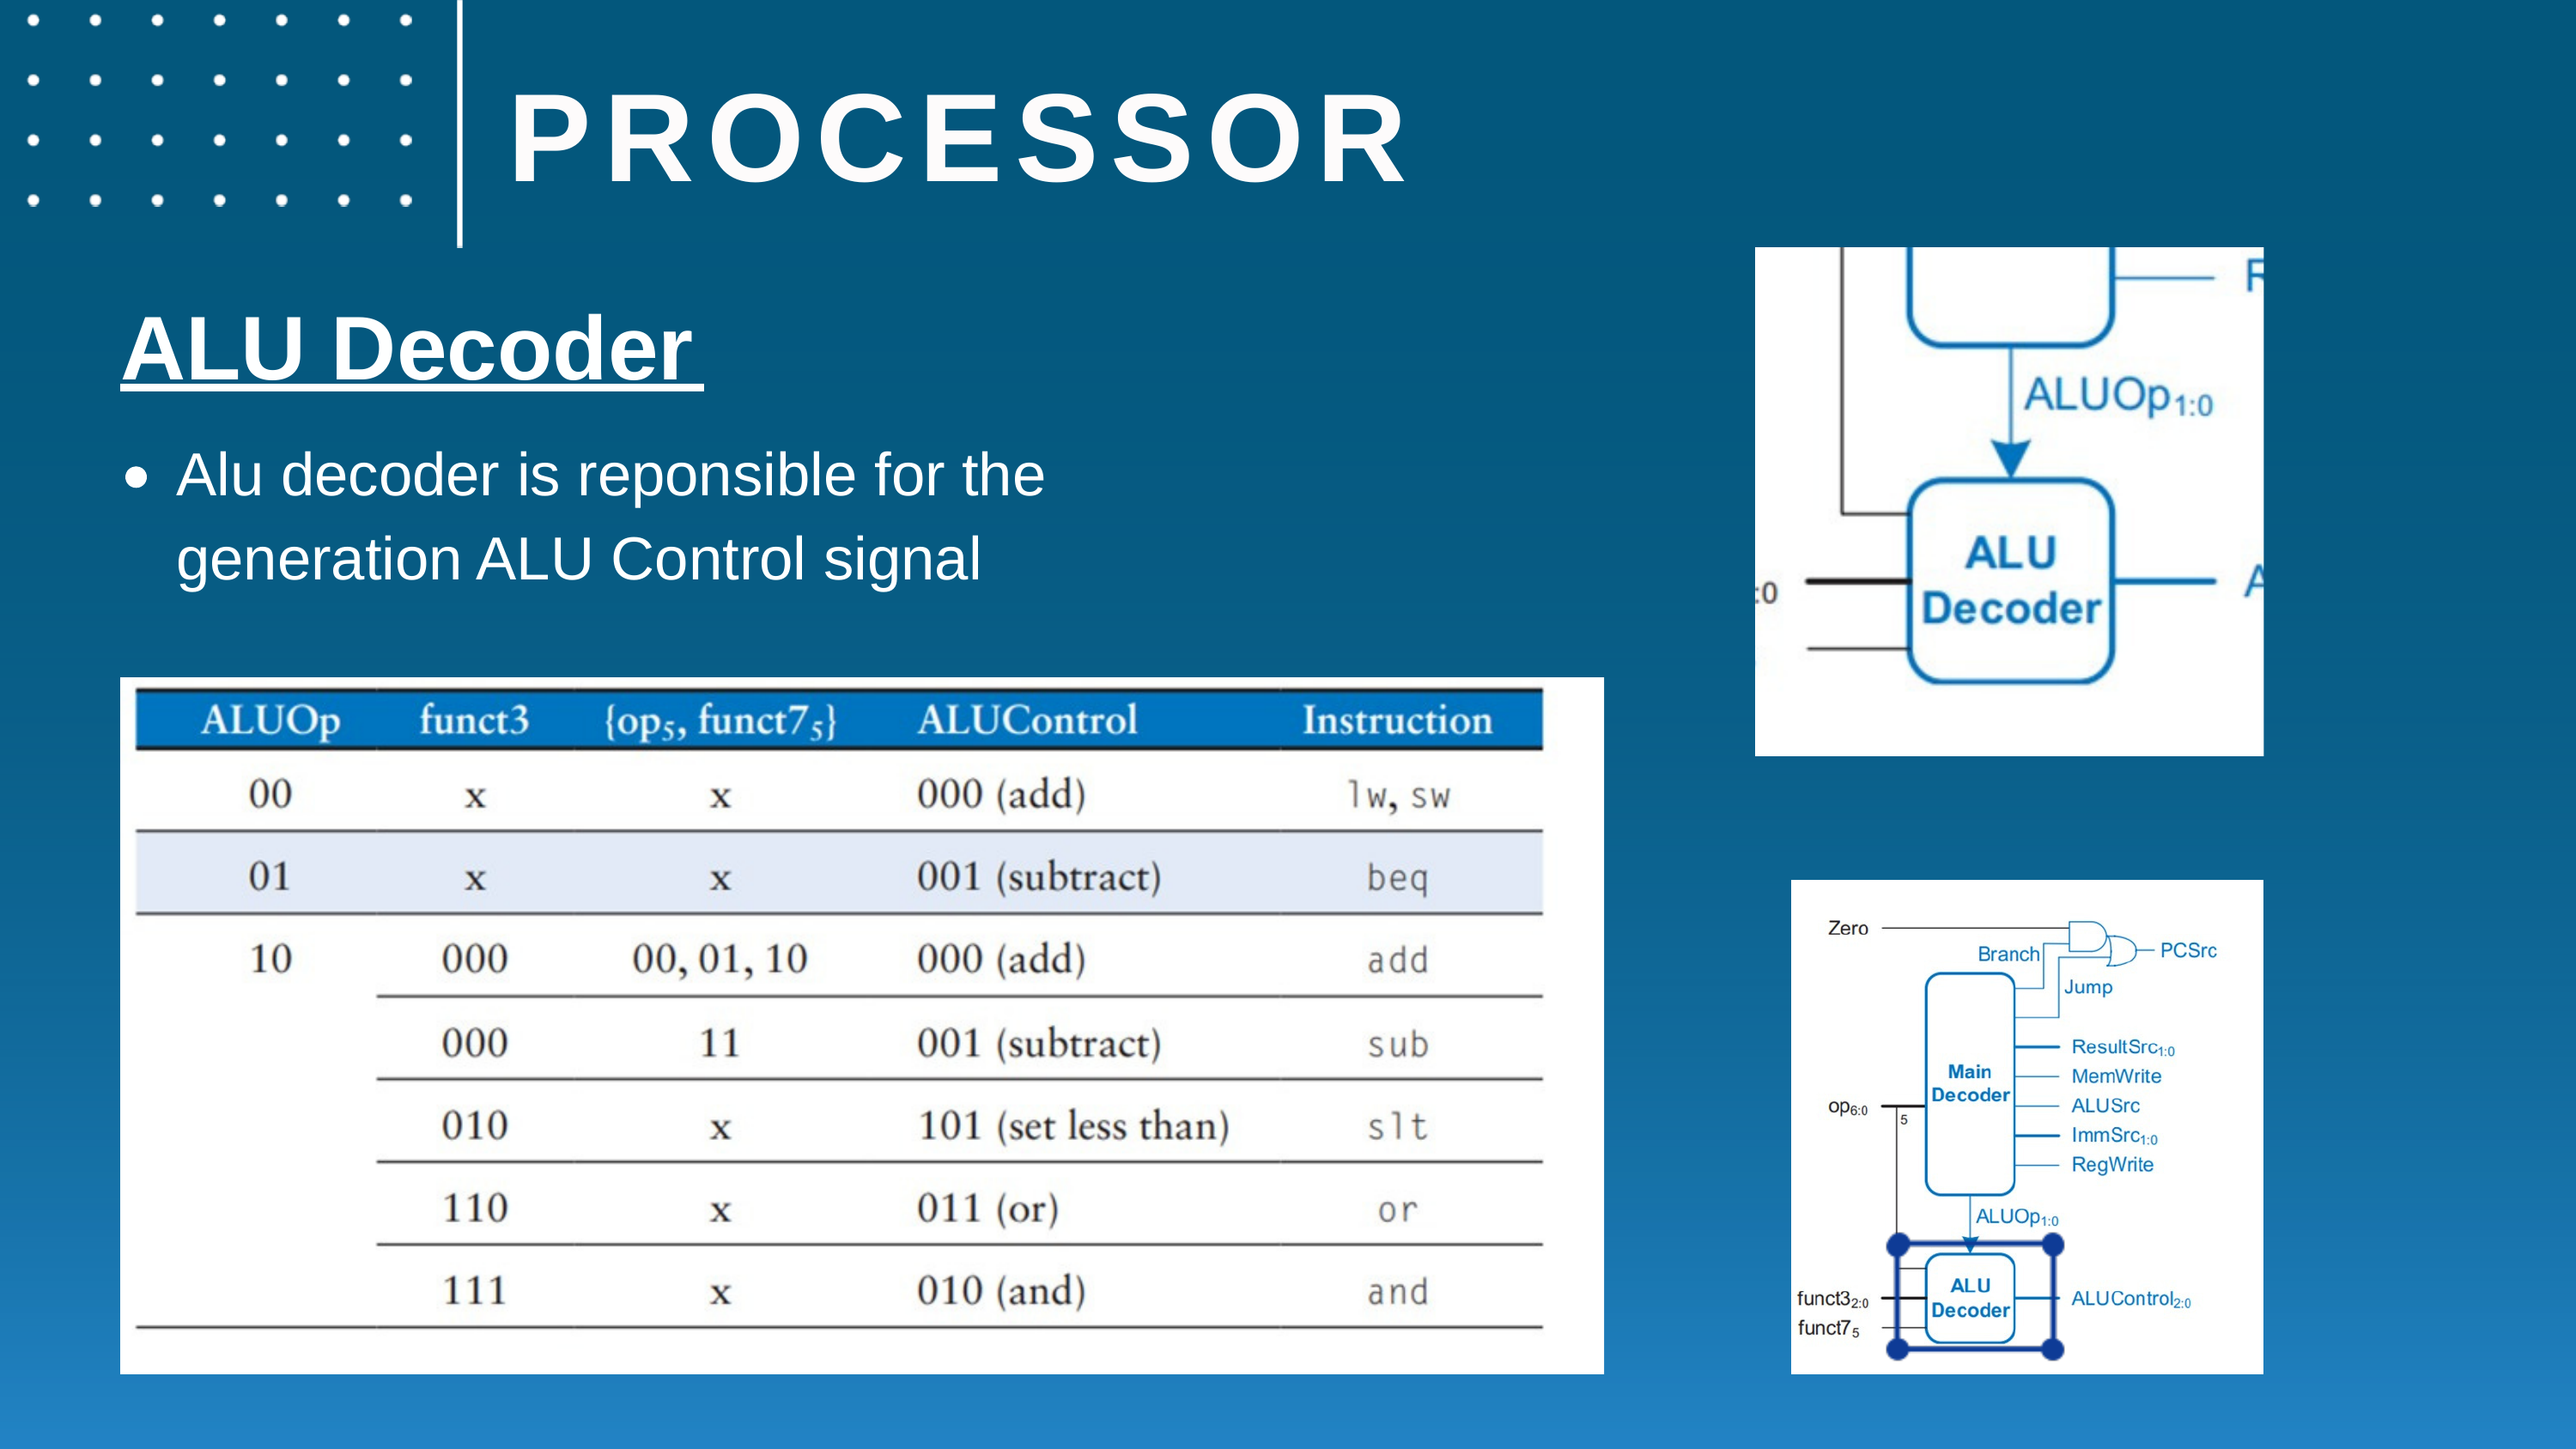

PROCESSOR

ALU Decoder

Alu decoder is reponsible for the generation ALU Control signal